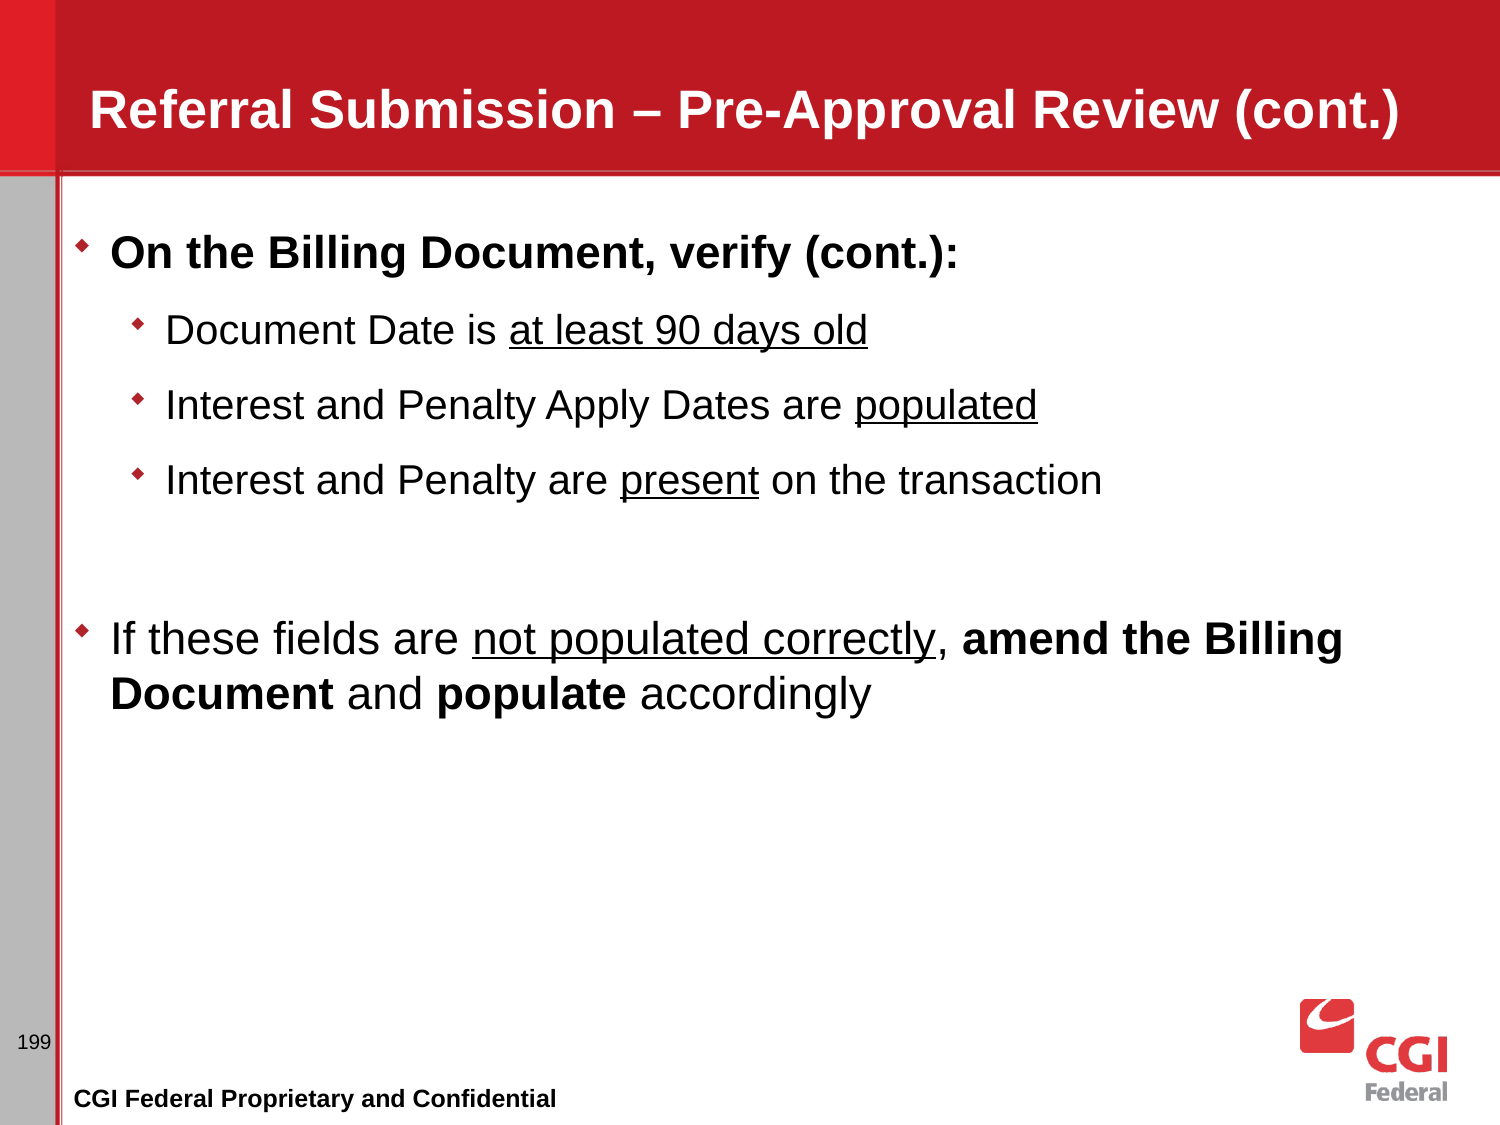

# Referral Submission – Pre-Approval Review (cont.)
On the Billing Document, verify (cont.):
Document Date is at least 90 days old
Interest and Penalty Apply Dates are populated
Interest and Penalty are present on the transaction

If these fields are not populated correctly, amend the Billing Document and populate accordingly

199
CGI Federal Proprietary and Confidential